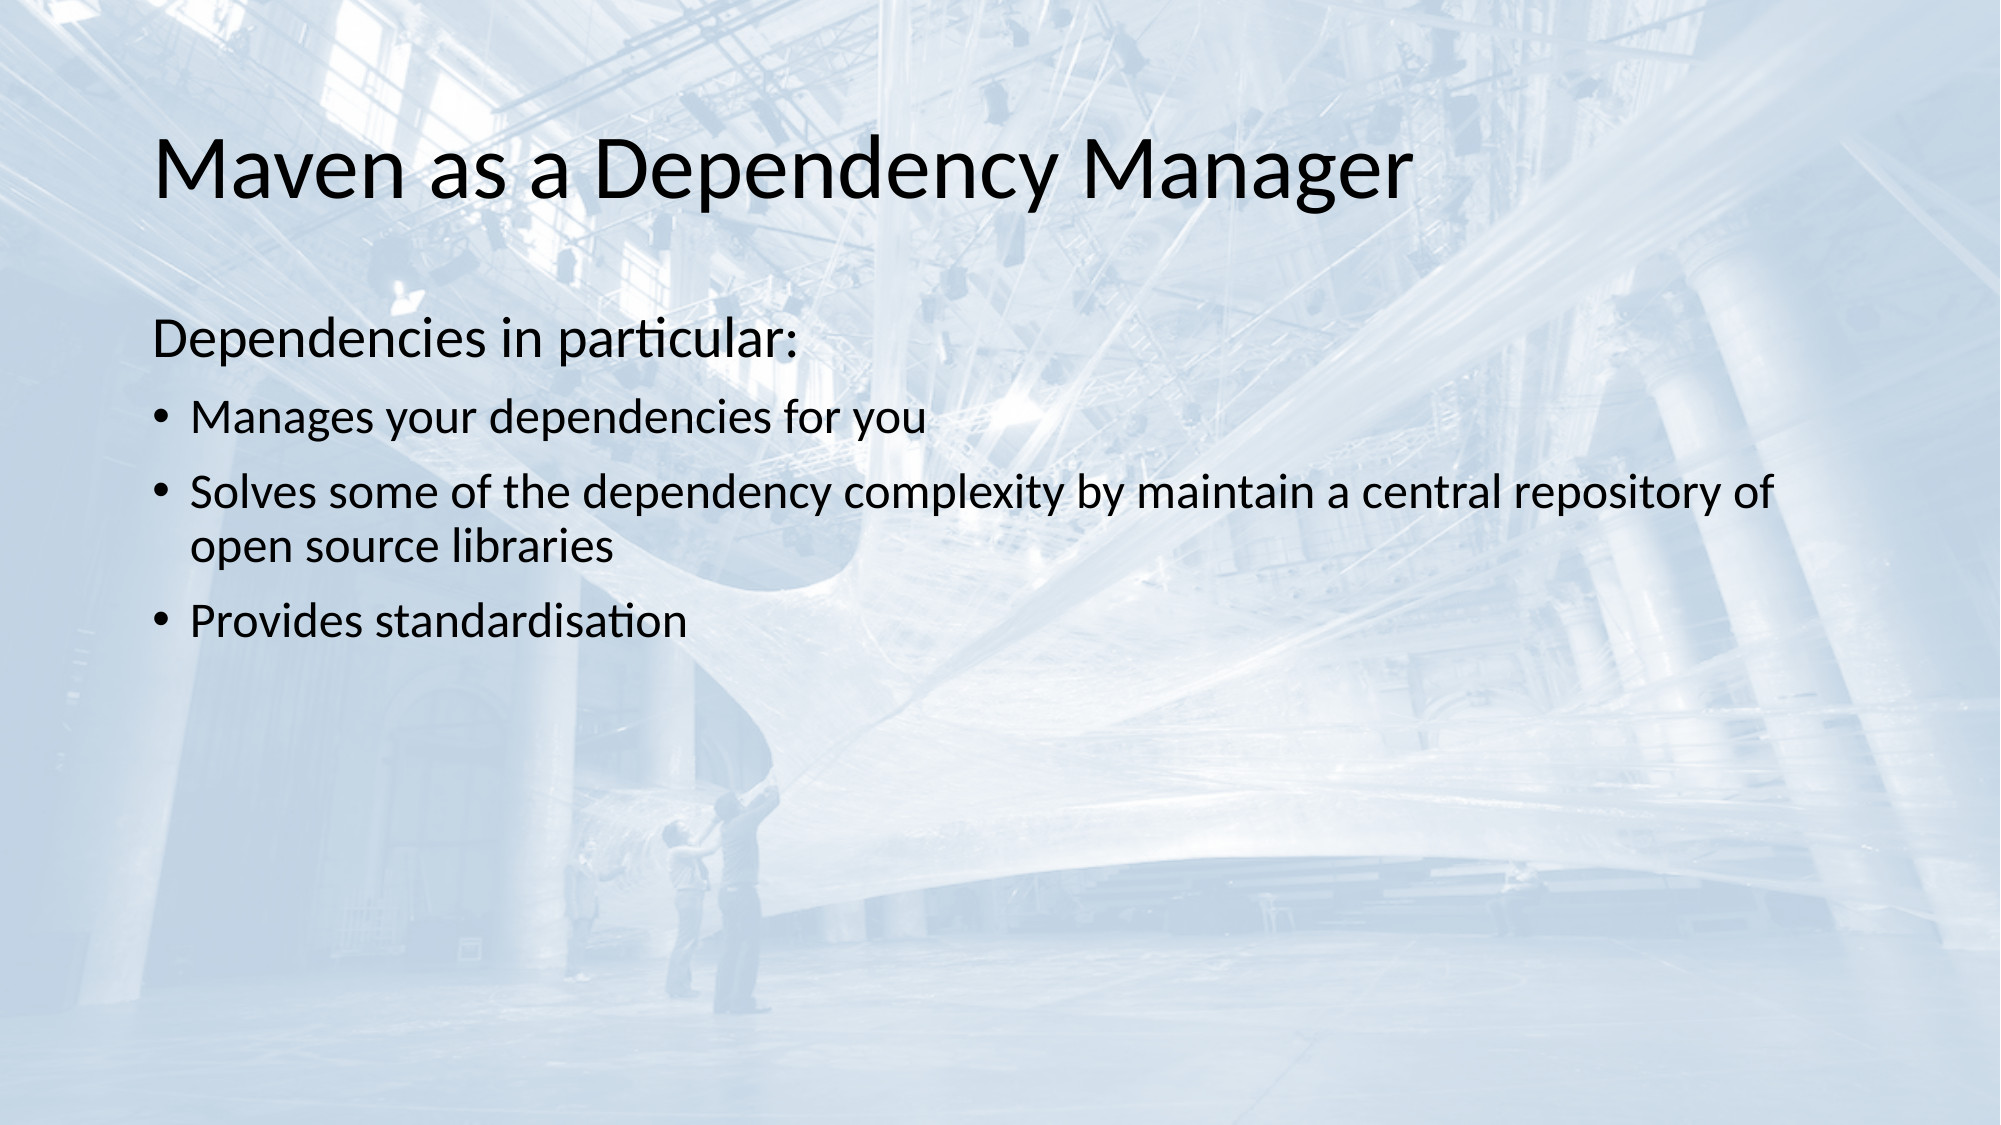

# Maven as a Dependency Manager
Dependencies in particular:
Manages your dependencies for you
Solves some of the dependency complexity by maintain a central repository of open source libraries
Provides standardisation